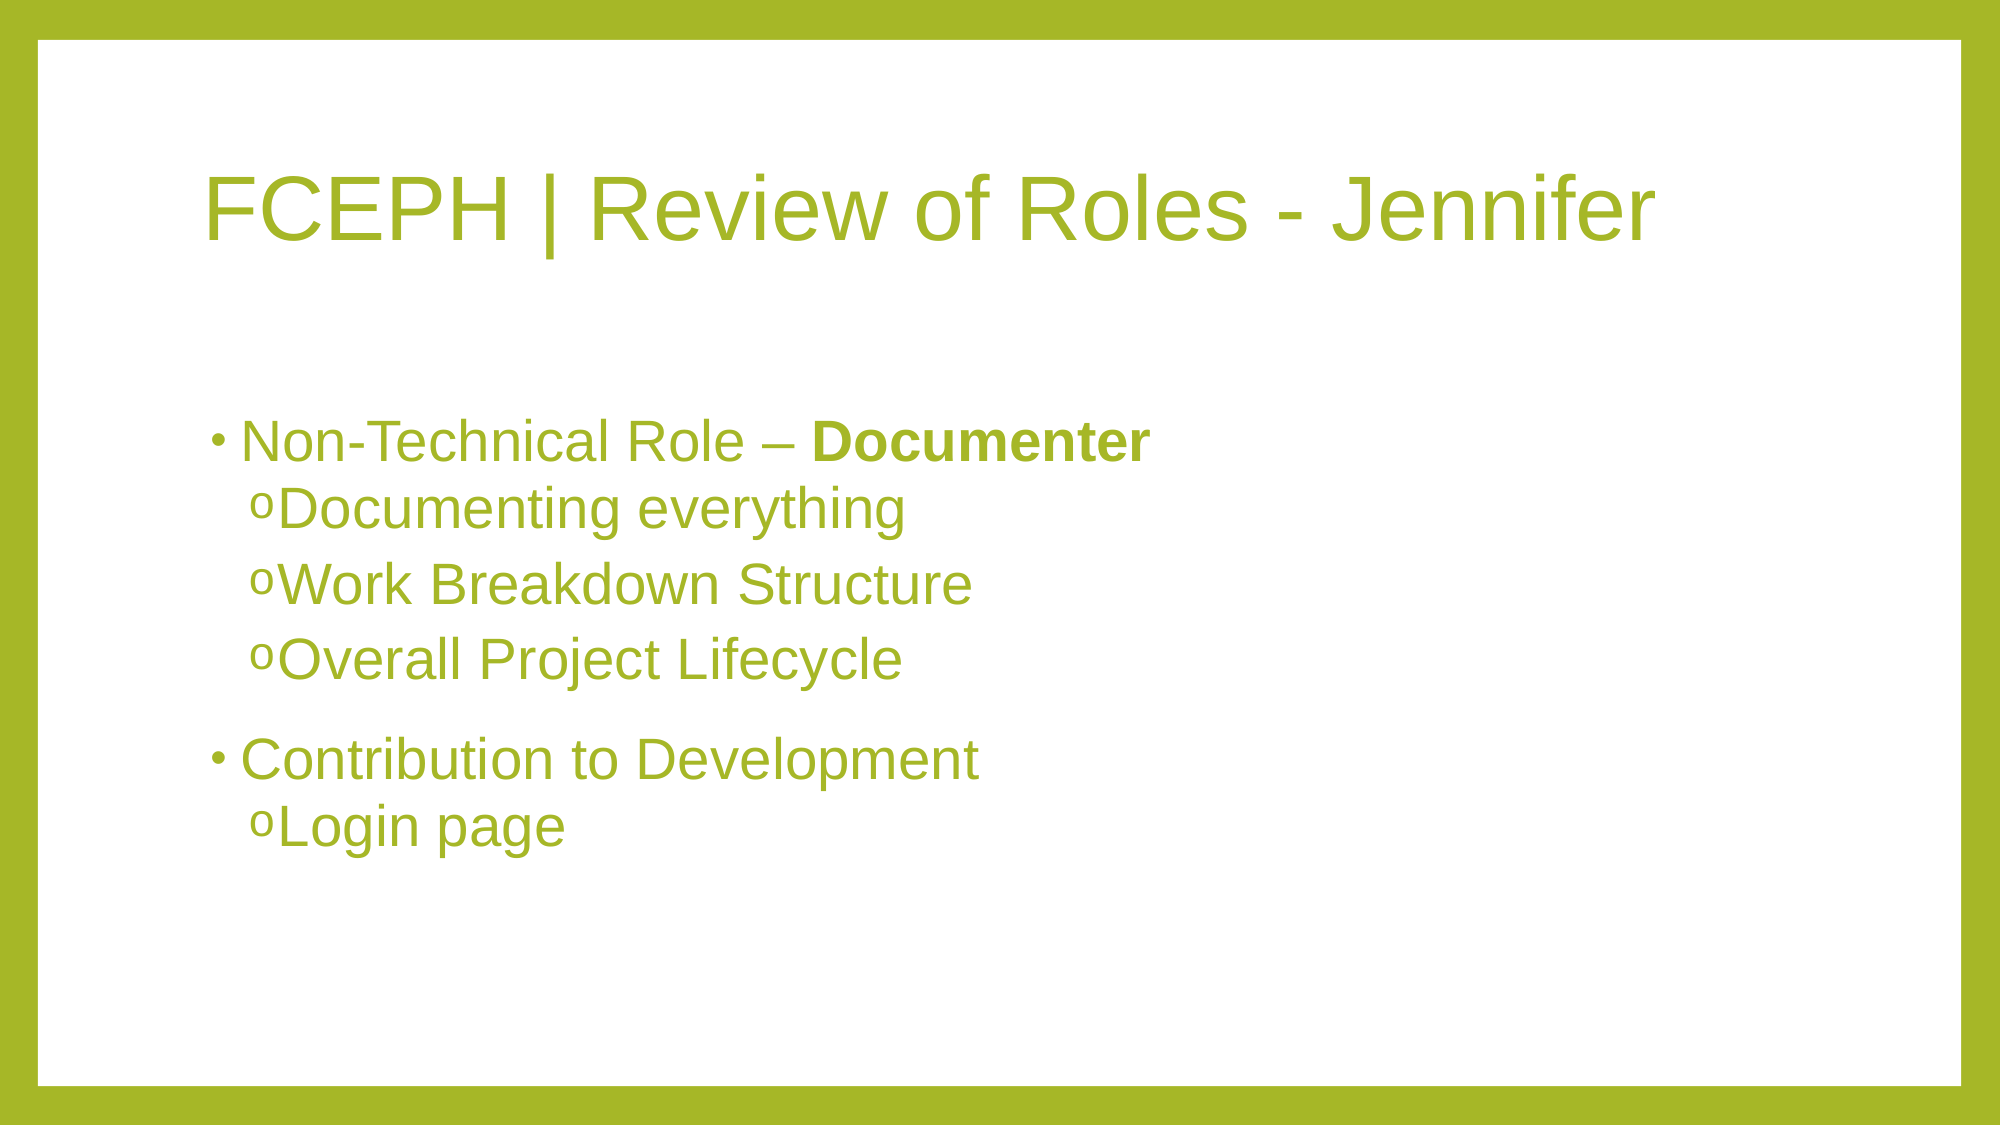

# FCEPH | Review of Roles - Jennifer
Non-Technical Role – Documenter
Documenting everything
Work Breakdown Structure
Overall Project Lifecycle
Contribution to Development
Login page